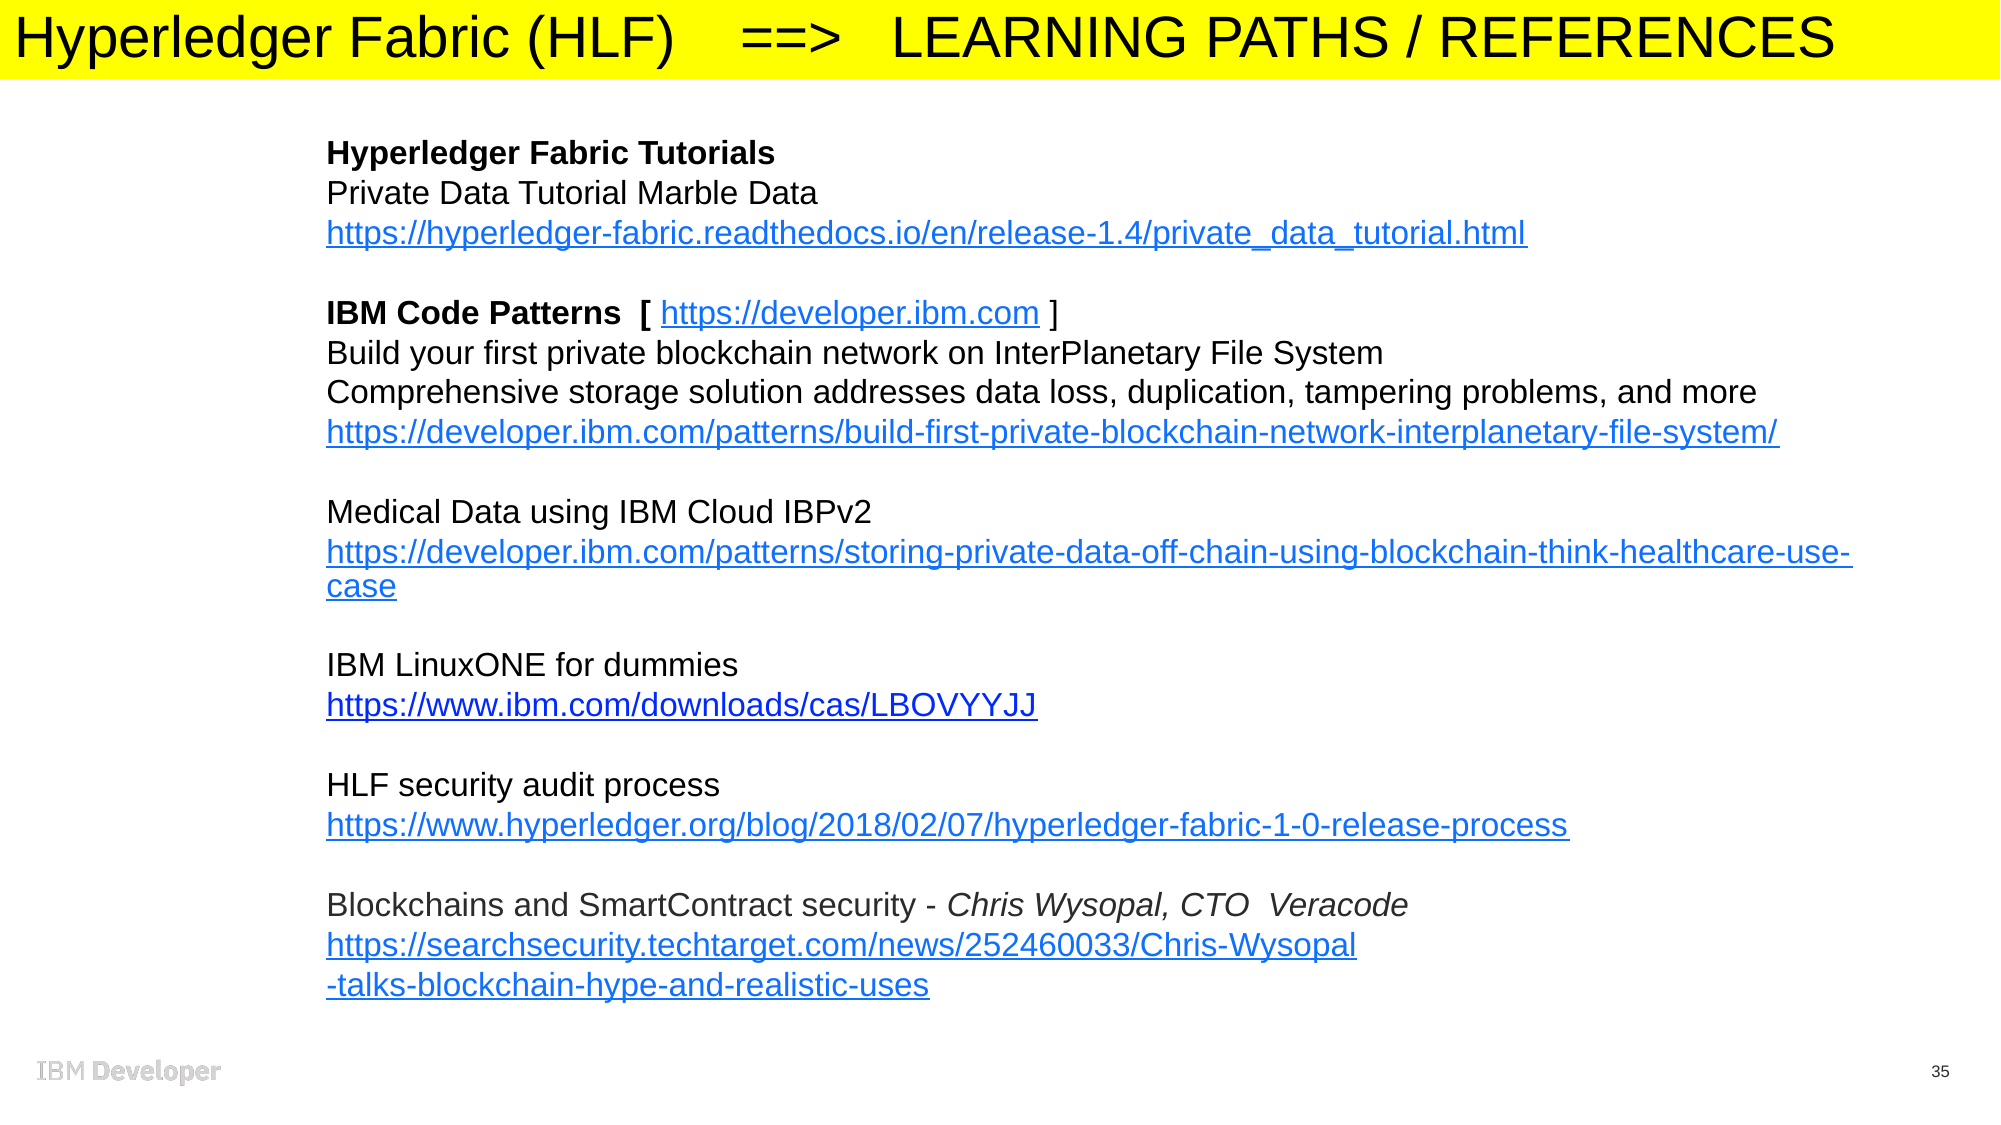

Hyperledger Fabric (HLF)    ==>   LEARNING PATHS / REFERENCES

Hyperledger Fabric Tutorials
Private Data Tutorial Marble Data
https://hyperledger-fabric.readthedocs.io/en/release-1.4/private_data_tutorial.html
IBM Code Patterns  [ https://developer.ibm.com ]
Build your first private blockchain network on InterPlanetary File System
Comprehensive storage solution addresses data loss, duplication, tampering problems, and more
https://developer.ibm.com/patterns/build-first-private-blockchain-network-interplanetary-file-system/

Medical Data using IBM Cloud IBPv2
https://developer.ibm.com/patterns/storing-private-data-off-chain-using-blockchain-think-healthcare-use-case

IBM LinuxONE for dummies
https://www.ibm.com/downloads/cas/LBOVYYJJ

HLF security audit process
https://www.hyperledger.org/blog/2018/02/07/hyperledger-fabric-1-0-release-process

Blockchains and SmartContract security - Chris Wysopal, CTO  Veracode
https://searchsecurity.techtarget.com/news/252460033/Chris-Wysopal-talks-blockchain-hype-and-realistic-uses

35